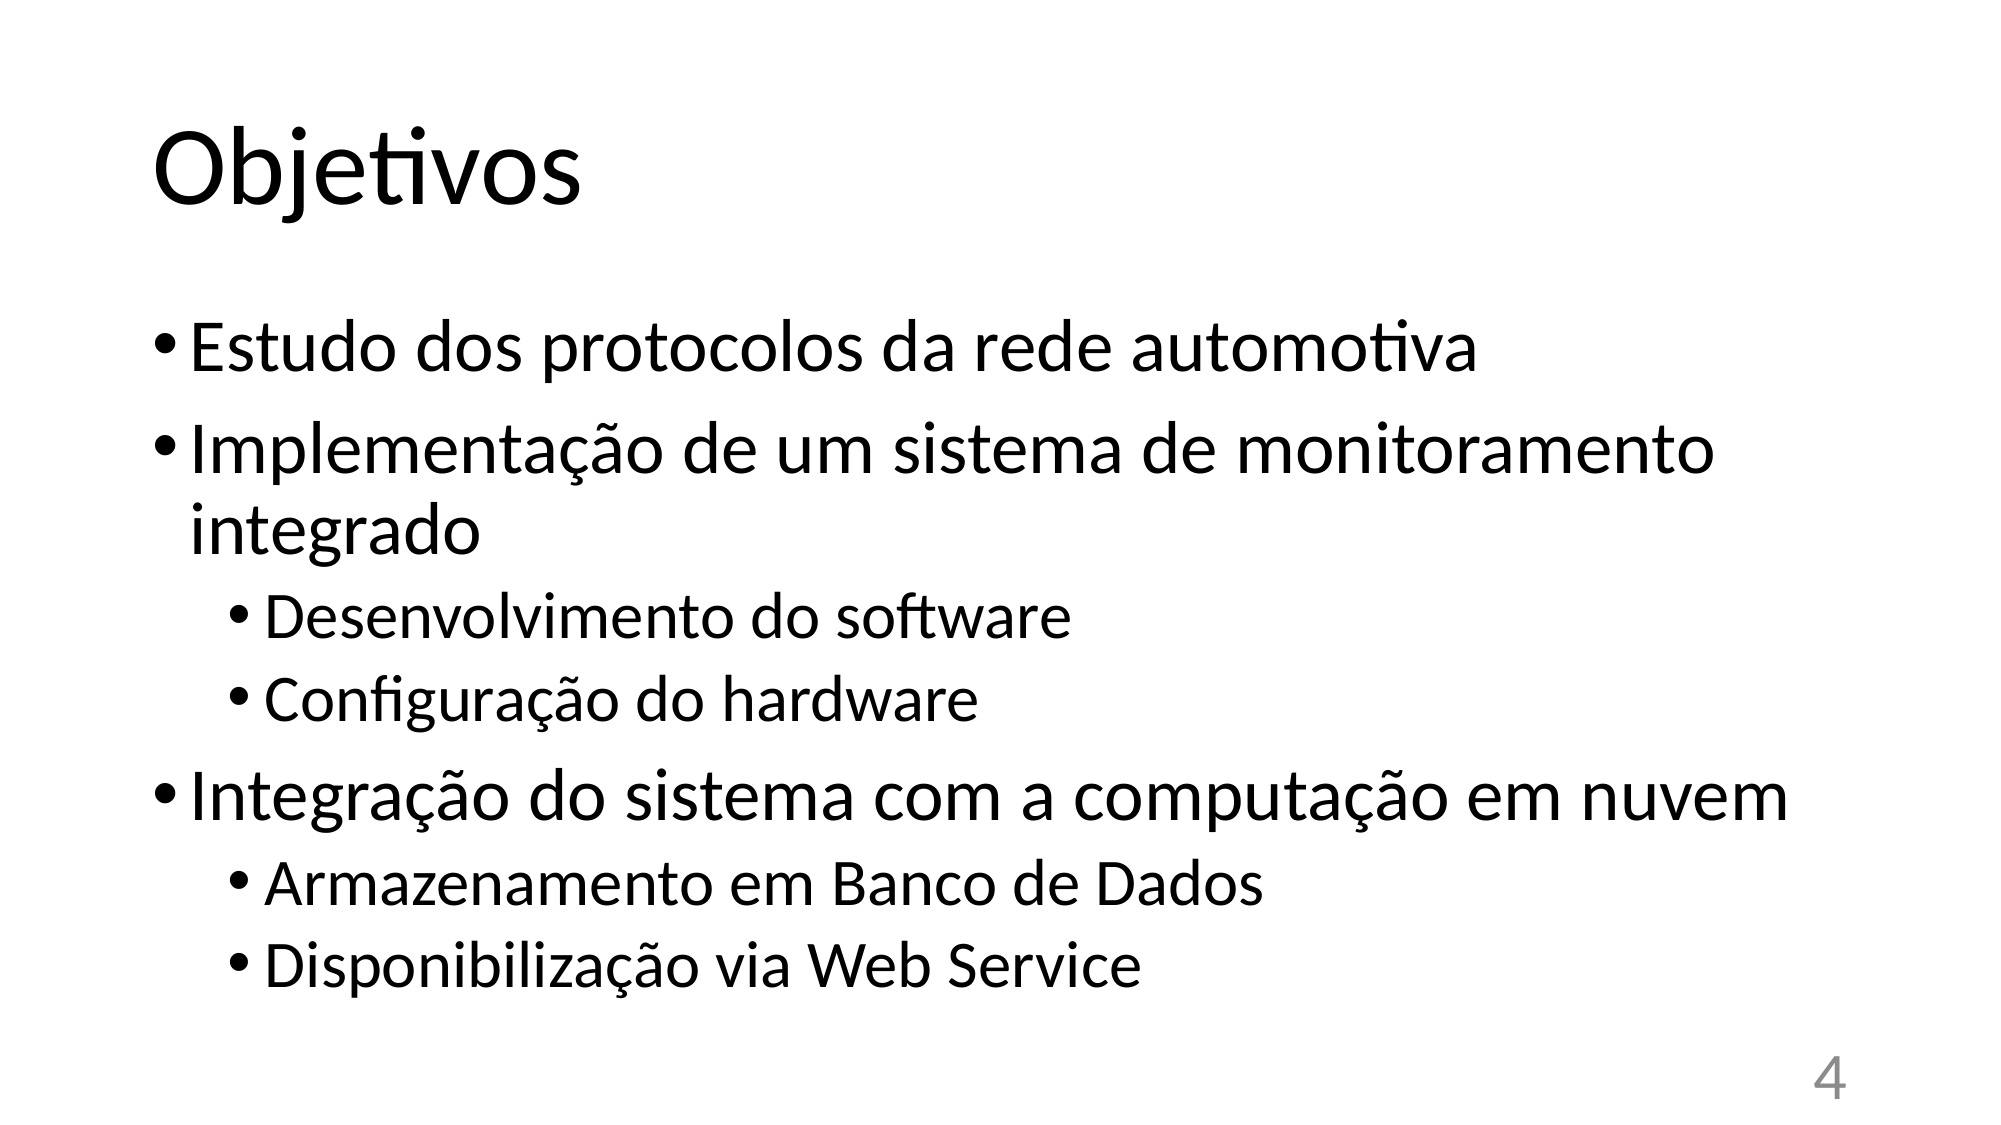

# Objetivos
Estudo dos protocolos da rede automotiva
Implementação de um sistema de monitoramento integrado
Desenvolvimento do software
Configuração do hardware
Integração do sistema com a computação em nuvem
Armazenamento em Banco de Dados
Disponibilização via Web Service
4